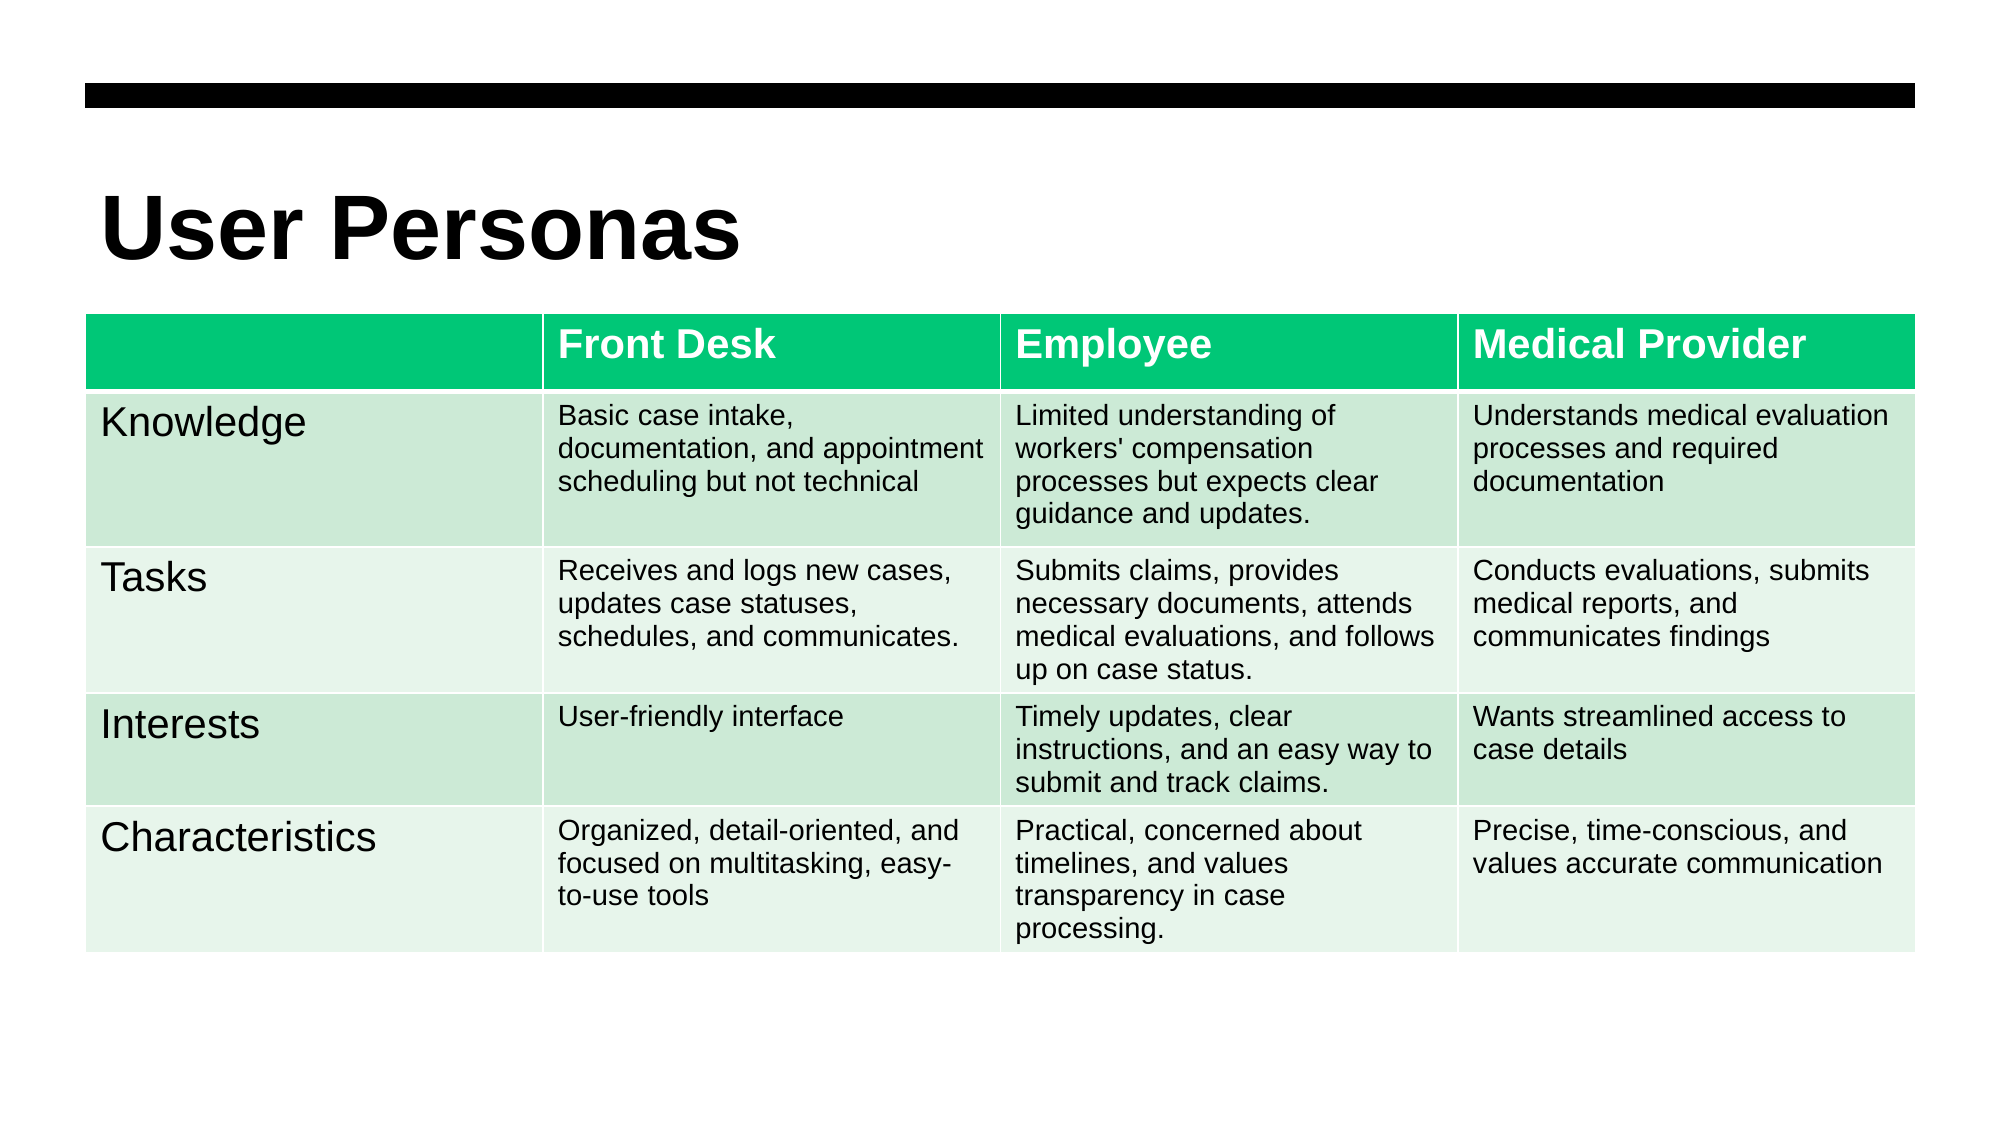

# User Personas
|  | Front Desk | Employee | Medical Provider |
| --- | --- | --- | --- |
| Knowledge | Basic case intake, documentation, and appointment scheduling but not technical | Limited understanding of workers' compensation processes but expects clear guidance and updates. | Understands medical evaluation processes and required documentation |
| Tasks | Receives and logs new cases, updates case statuses, schedules, and communicates. | Submits claims, provides necessary documents, attends medical evaluations, and follows up on case status. | Conducts evaluations, submits medical reports, and communicates findings |
| Interests | User-friendly interface | Timely updates, clear instructions, and an easy way to submit and track claims. | Wants streamlined access to case details |
| Characteristics | Organized, detail-oriented, and focused on multitasking, easy-to-use tools | Practical, concerned about timelines, and values transparency in case processing. | Precise, time-conscious, and values accurate communication |